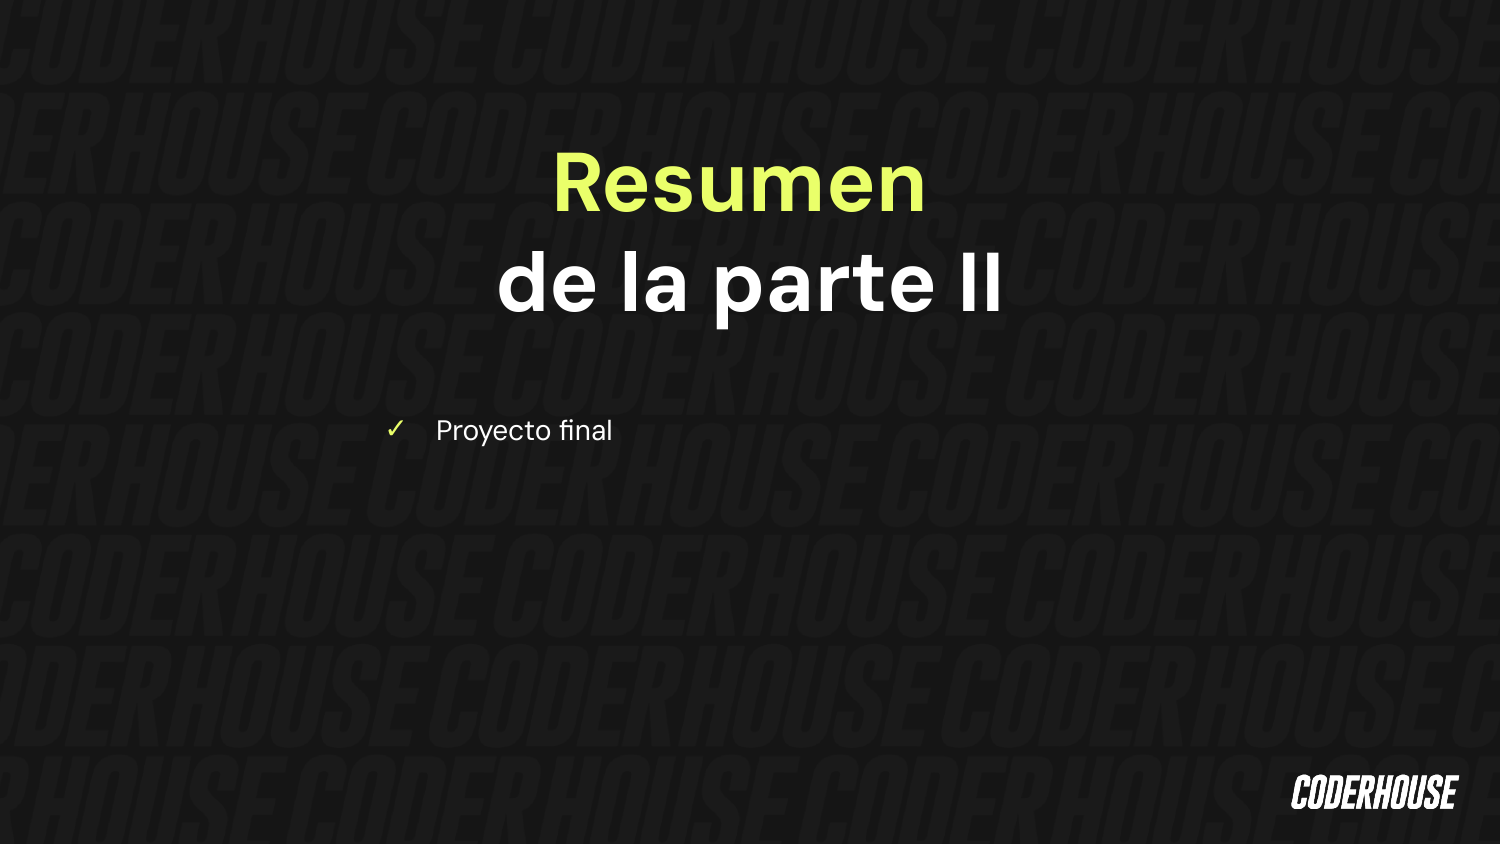

Resumen
de la parte II

Proyecto final